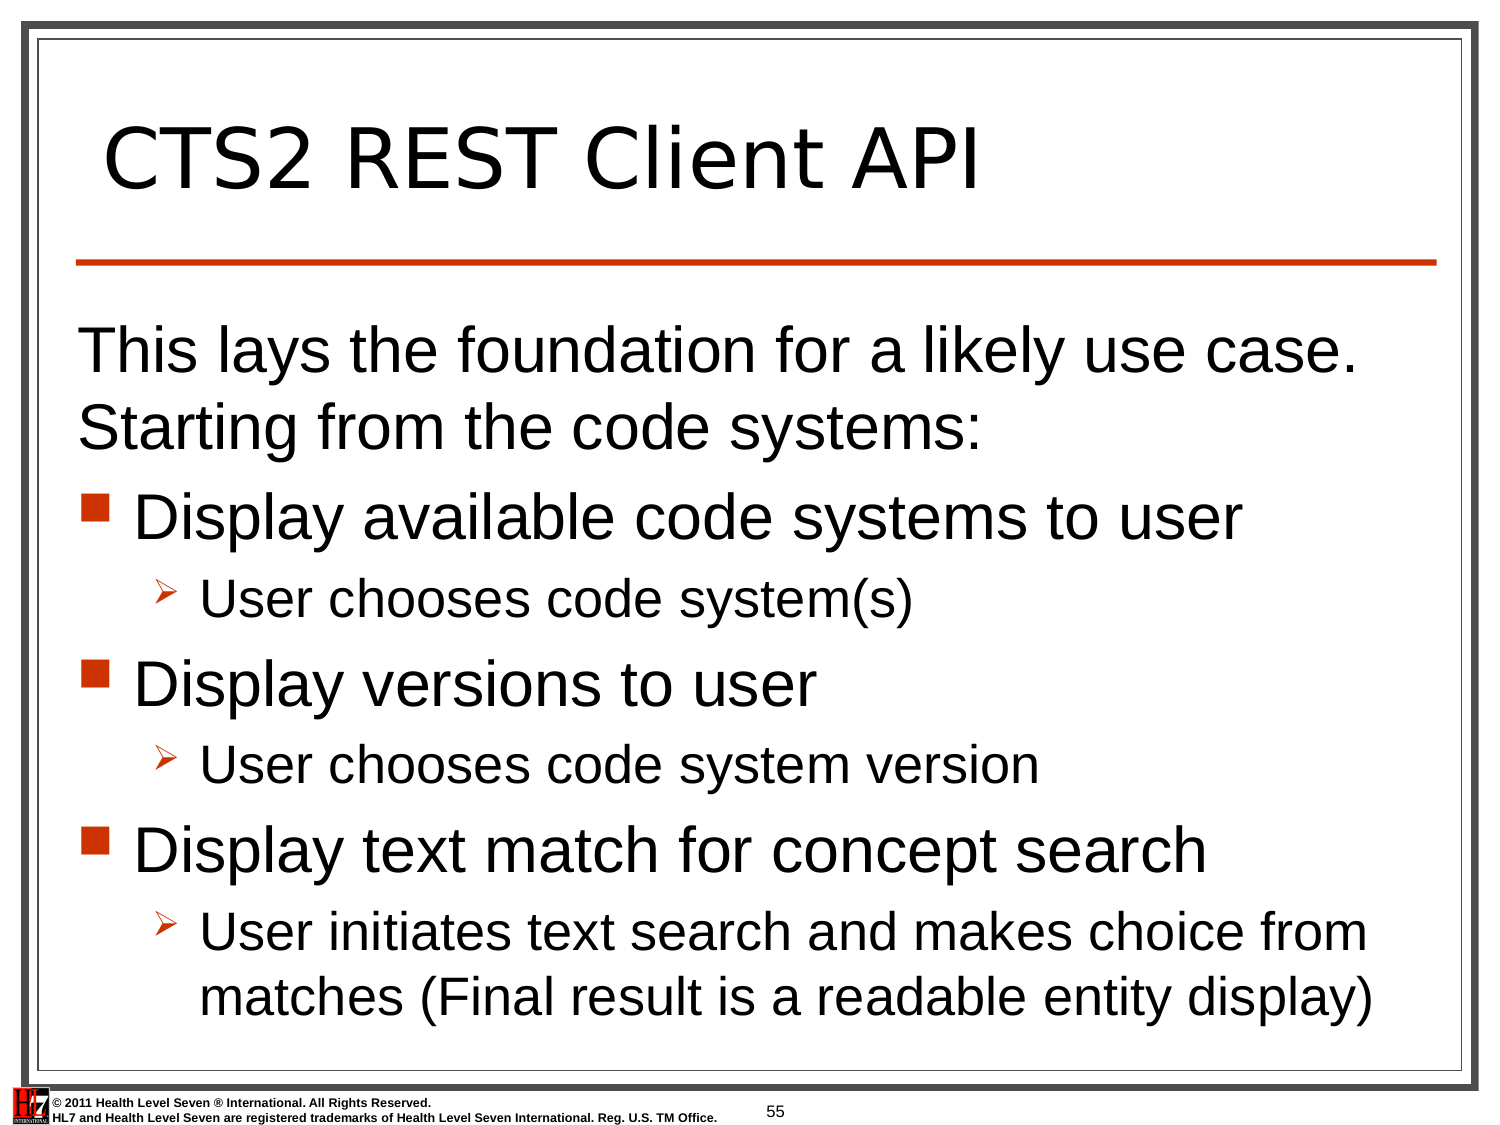

# CTS2 REST Client API
This lays the foundation for a likely use case.  Starting from the code systems:
Display available code systems to user
User chooses code system(s)
Display versions to user
User chooses code system version
Display text match for concept search
User initiates text search and makes choice from matches (Final result is a readable entity display)
55